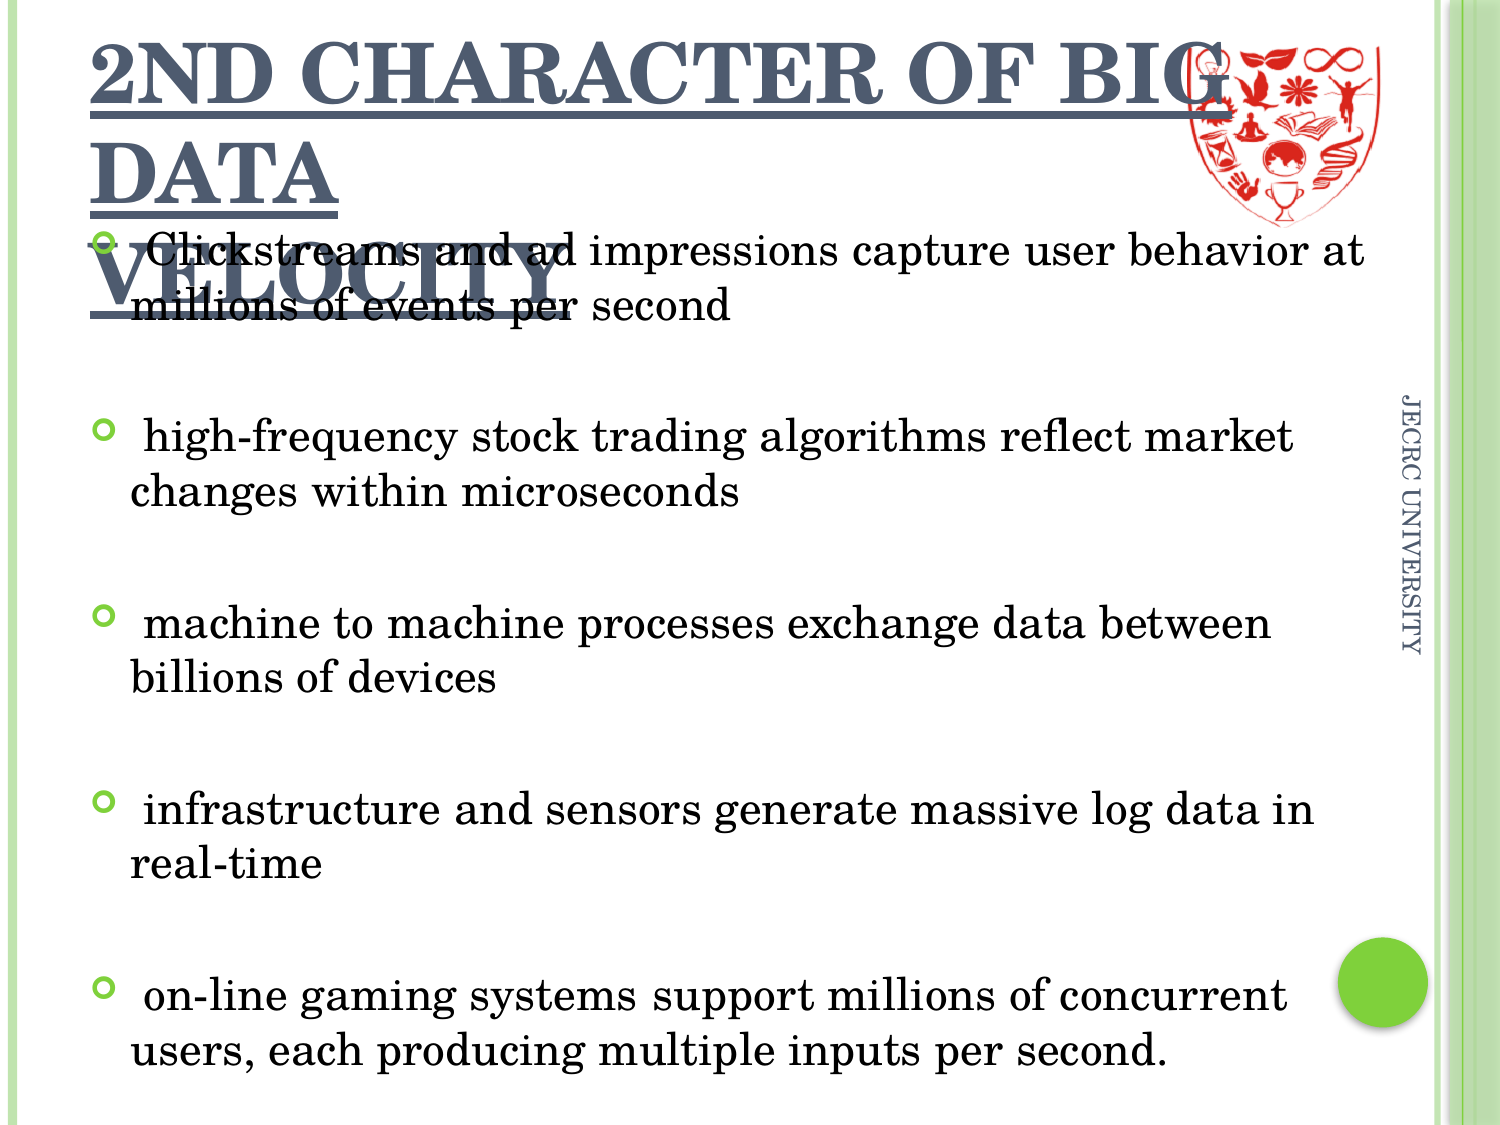

2nd Character of Big Data
Velocity
 Clickstreams and ad impressions capture user behavior at millions of events per second

 high-frequency stock trading algorithms reflect market changes within microseconds

 machine to machine processes exchange data between billions of devices

 infrastructure and sensors generate massive log data in real-time

 on-line gaming systems support millions of concurrent users, each producing multiple inputs per second.

JECRC UNIVERSITY